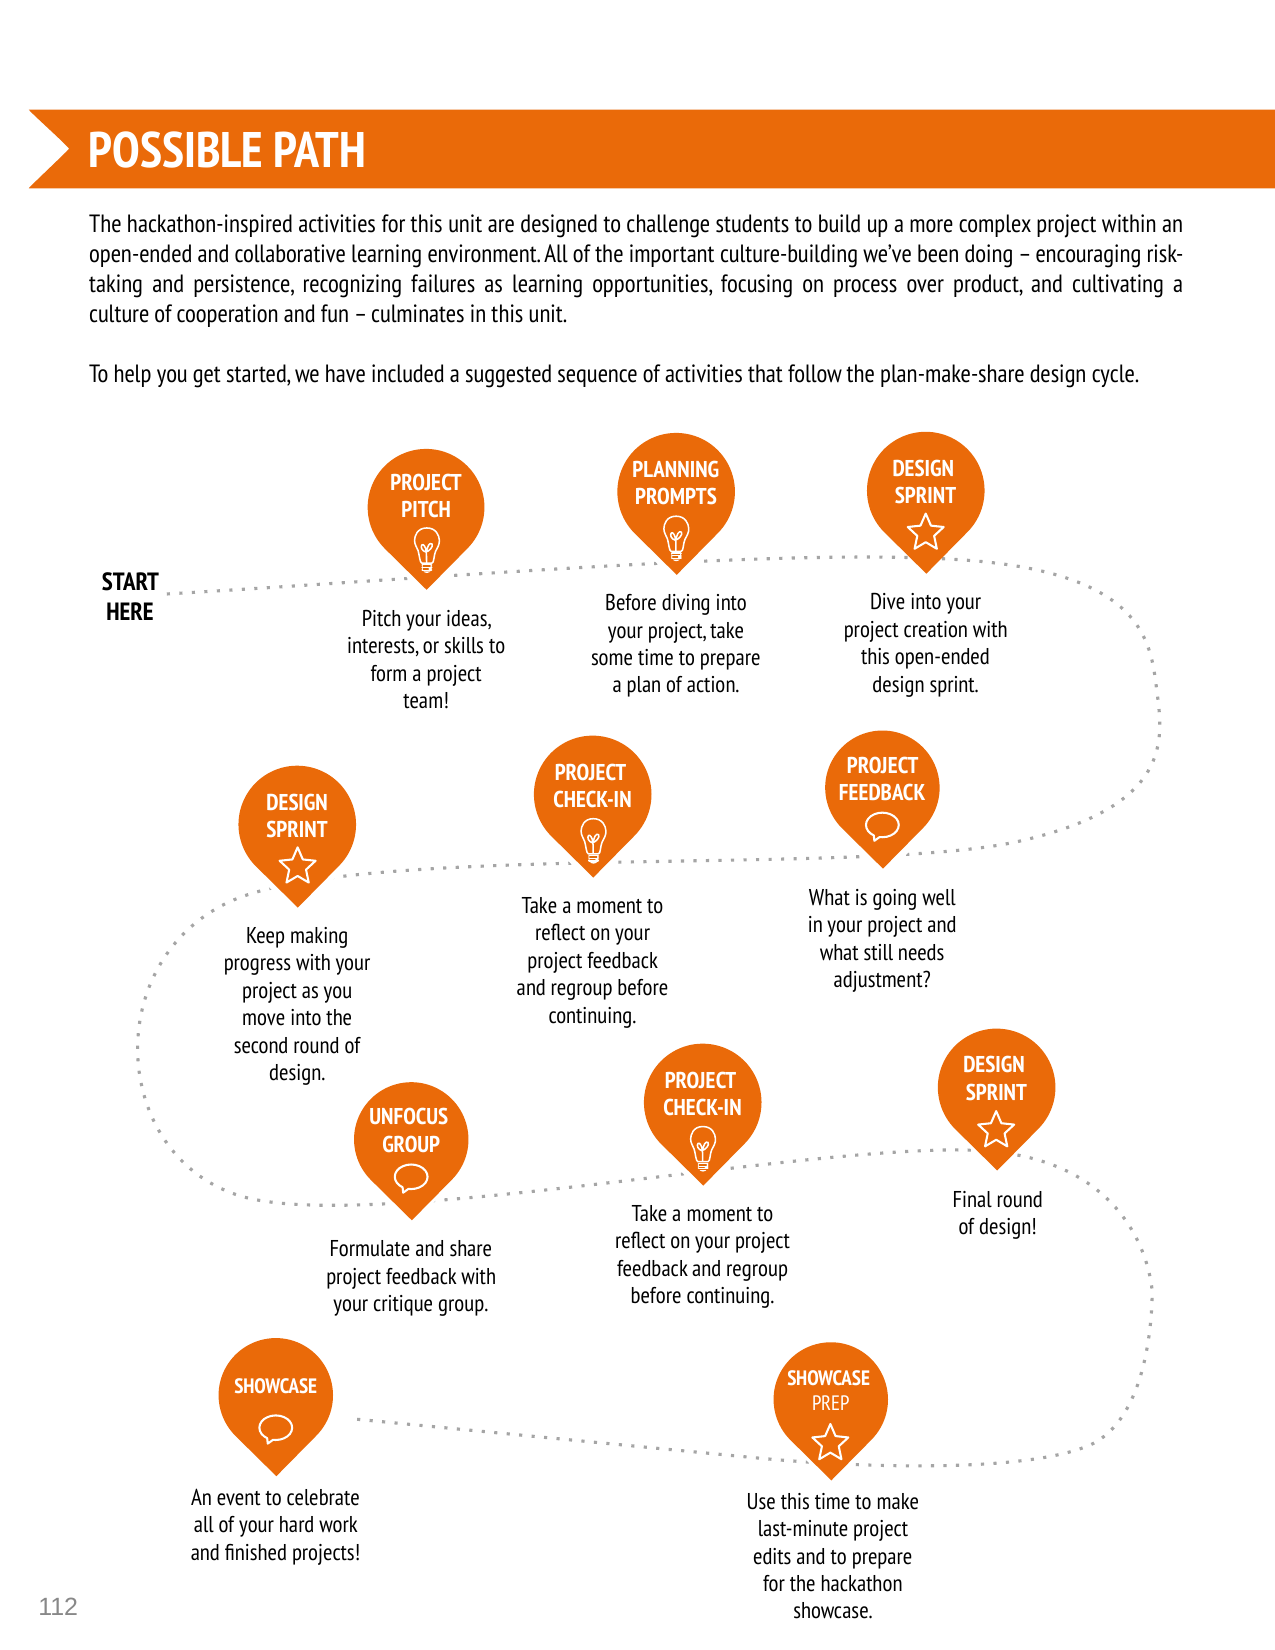

POSSIBLE PATH
The hackathon-inspired activities for this unit are designed to challenge students to build up a more complex project within an open-ended and collaborative learning environment. All of the important culture-building we’ve been doing – encouraging risk-taking and persistence, recognizing failures as learning opportunities, focusing on process over product, and cultivating a culture of cooperation and fun – culminates in this unit.

To help you get started, we have included a suggested sequence of activities that follow the plan-make-share design cycle.

DESIGN
SPRINT

PLANNING PROMPTS

PROJECT
PITCH

START HERE

Dive into your project creation with this open-ended design sprint.
Before diving into your project, take some time to prepare a plan of action.
Pitch your ideas, interests, or skills to form a project team!

PROJECT FEEDBACK

PROJECT
CHECK-IN

Take a moment to reflect on your project feedback and regroup before continuing.

DESIGN
SPRINT

What is going well in your project and what still needs adjustment?
Keep making progress with your project as you move into the second round of design.

DESIGN
SPRINT

PROJECT
CHECK-IN

UNFOCUS
GROUP

Final round of design!
Take a moment to reflect on your project feedback and regroup before continuing.
Formulate and share project feedback with your critique group.

SHOWCASE

SHOWCASE
PREP

An event to celebrate all of your hard work and finished projects!
Use this time to make last-minute project edits and to prepare for the hackathon showcase.
112